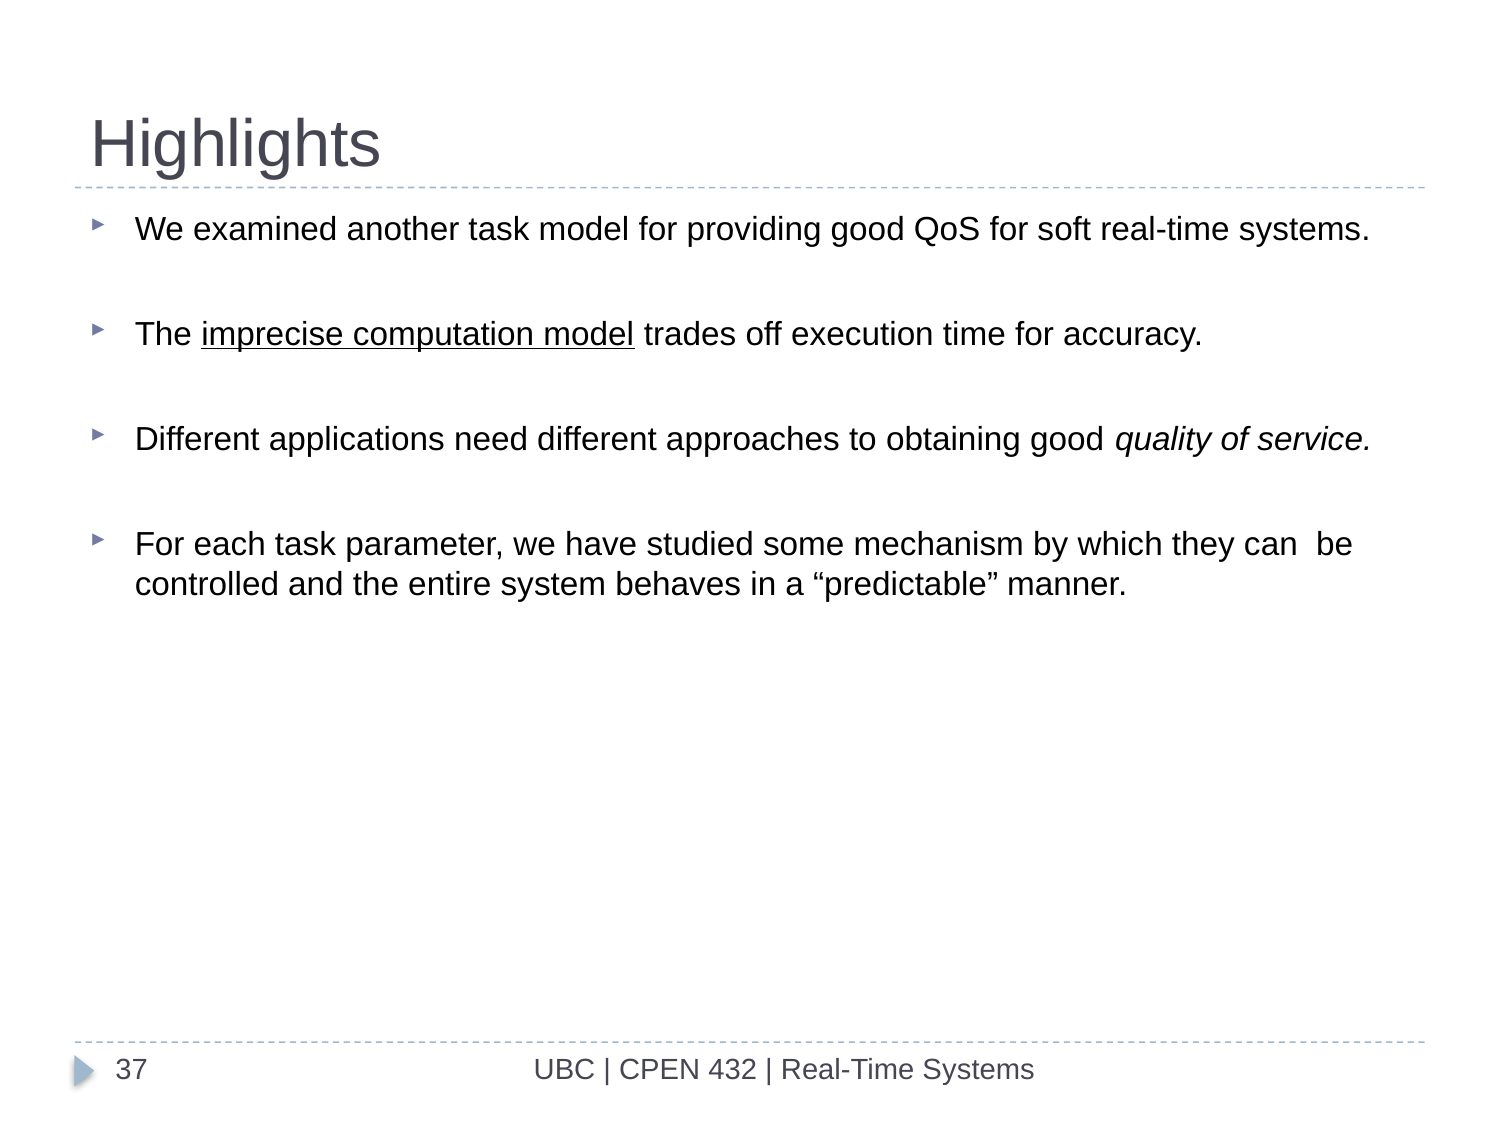

# Highlights
We examined another task model for providing good QoS for soft real-time systems.

The imprecise computation model trades off execution time for accuracy.

Different applications need different approaches to obtaining good quality of service.

For each task parameter, we have studied some mechanism by which they can  be controlled and the entire system behaves in a “predictable” manner.

37
UBC | CPEN 432 | Real-Time Systems